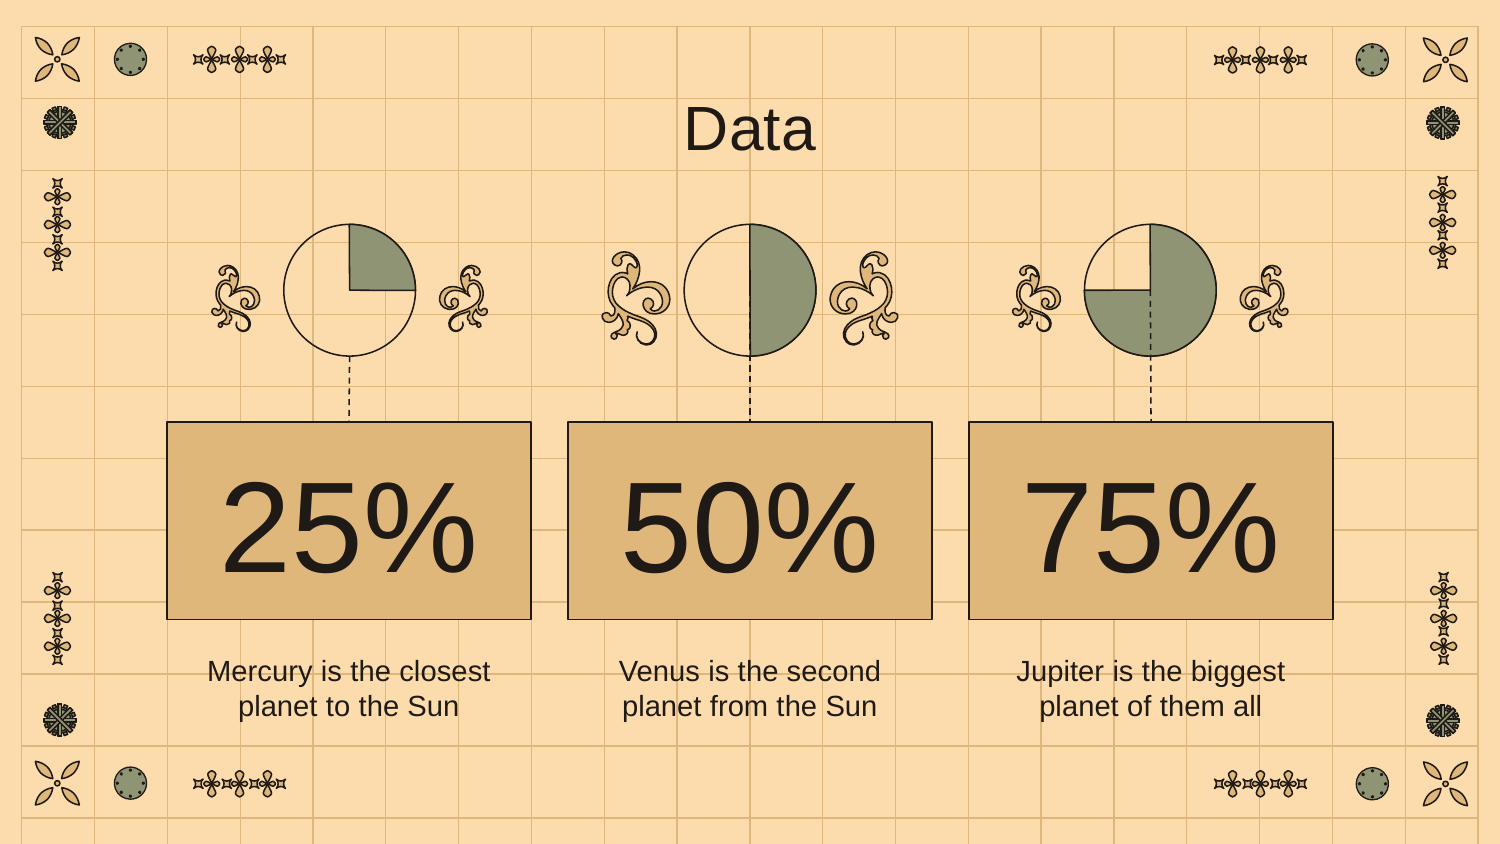

Data

25%
# 50%
75%
Mercury is the closest planet to the Sun
Venus is the second planet from the Sun
Jupiter is the biggest planet of them all